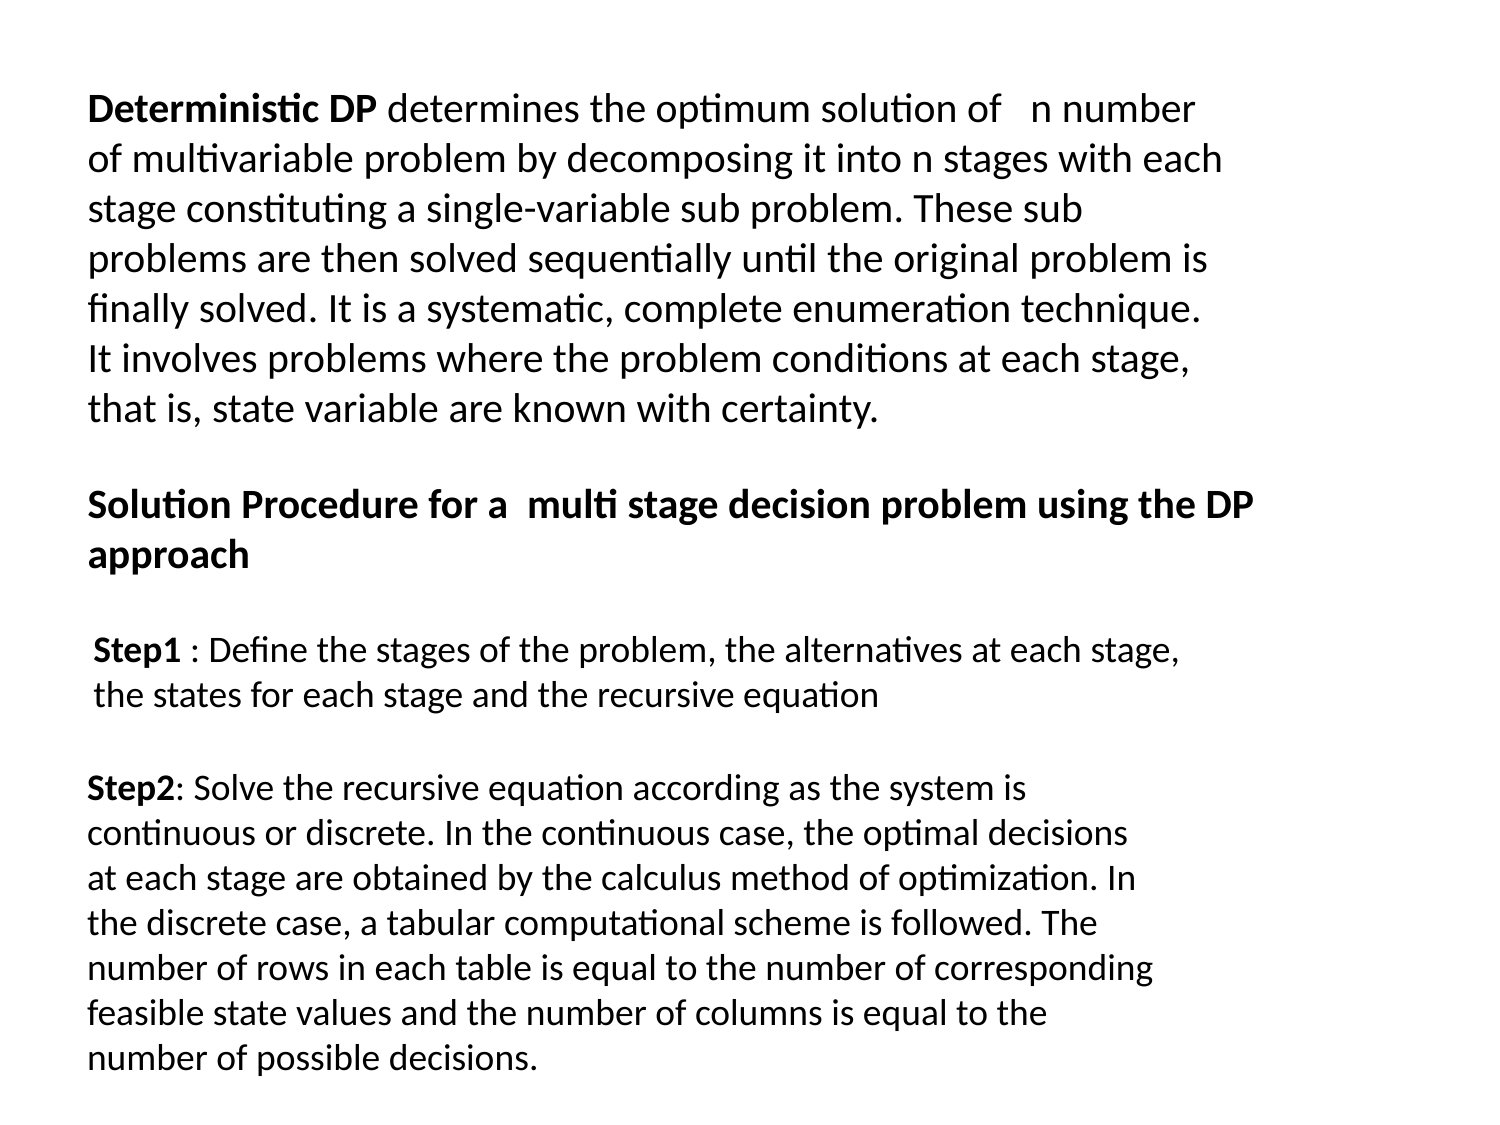

Deterministic DP determines the optimum solution of   n number of multivariable problem by decomposing it into n stages with each stage constituting a single-variable sub problem. These sub problems are then solved sequentially until the original problem is finally solved. It is a systematic, complete enumeration technique. It involves problems where the problem conditions at each stage, that is, state variable are known with certainty.
Solution Procedure for a  multi stage decision problem using the DP approach
Step1 : Define the stages of the problem, the alternatives at each stage,
the states for each stage and the recursive equation
Step2: Solve the recursive equation according as the system is continuous or discrete. In the continuous case, the optimal decisions at each stage are obtained by the calculus method of optimization. In the discrete case, a tabular computational scheme is followed. The number of rows in each table is equal to the number of corresponding feasible state values and the number of columns is equal to the number of possible decisions.